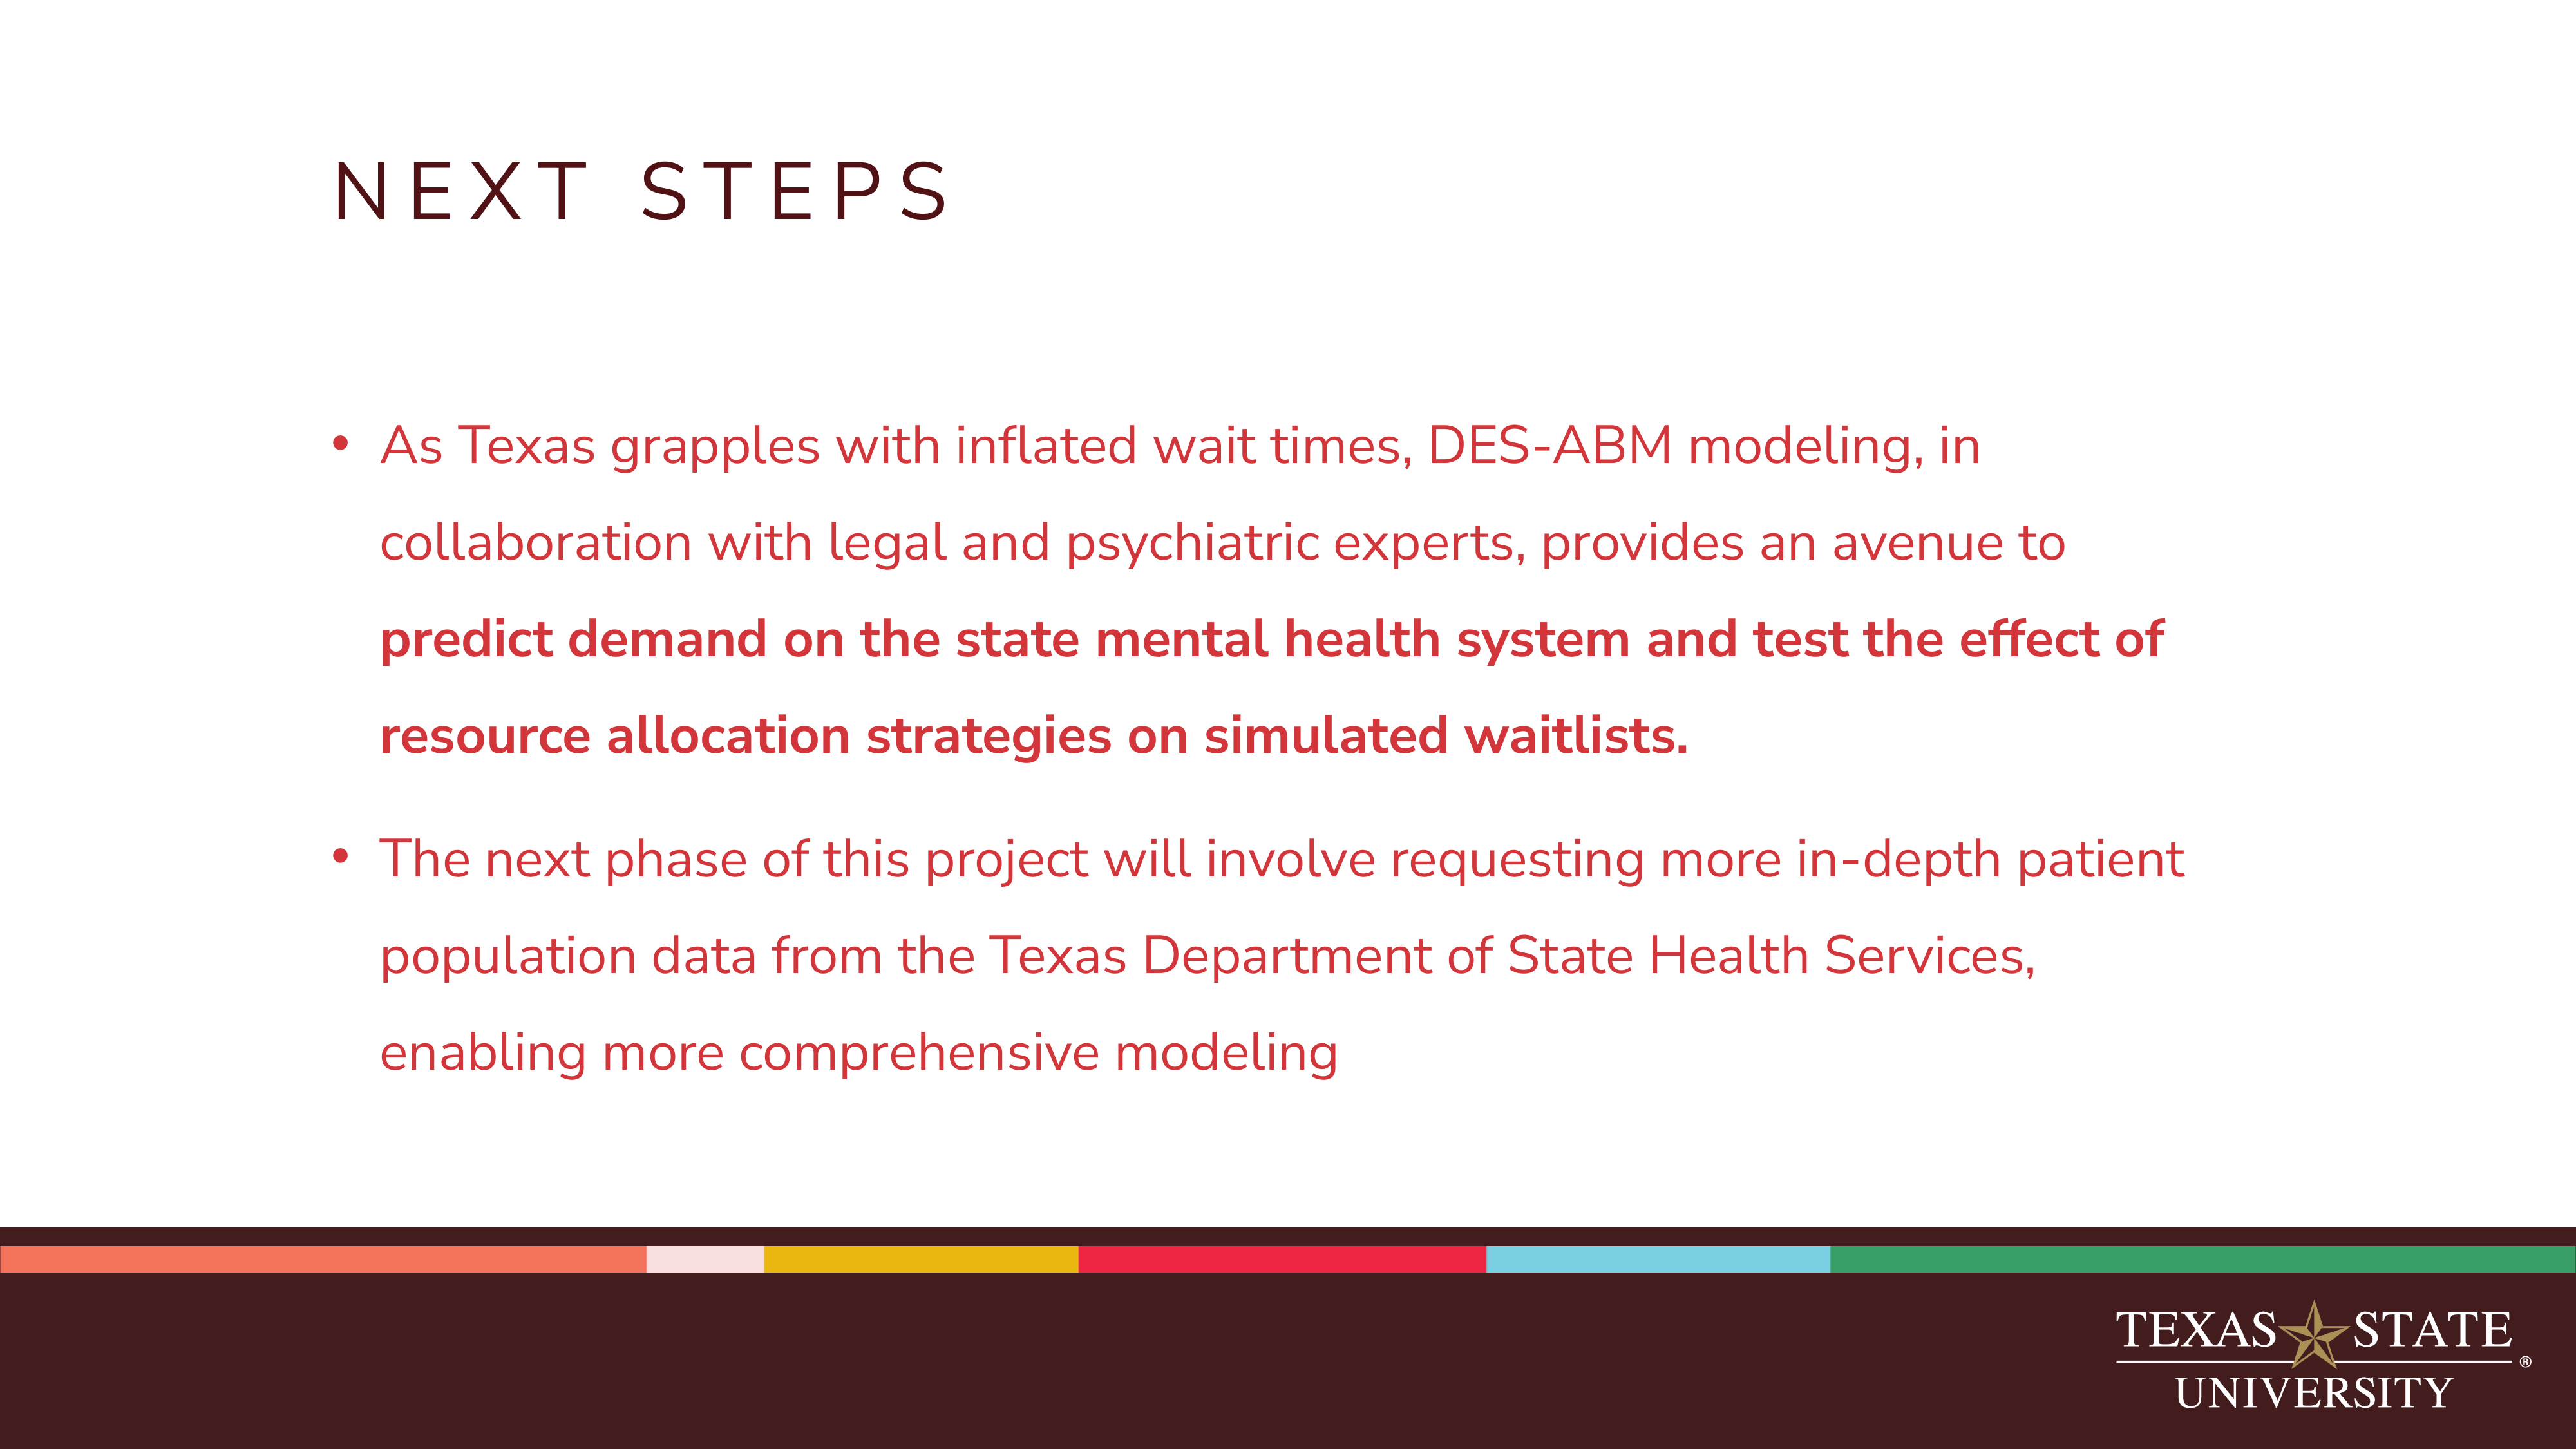

# NEXT STEPS
As Texas grapples with inflated wait times, DES-ABM modeling, in collaboration with legal and psychiatric experts, provides an avenue to predict demand on the state mental health system and test the effect of resource allocation strategies on simulated waitlists.
The next phase of this project will involve requesting more in-depth patient population data from the Texas Department of State Health Services, enabling more comprehensive modeling